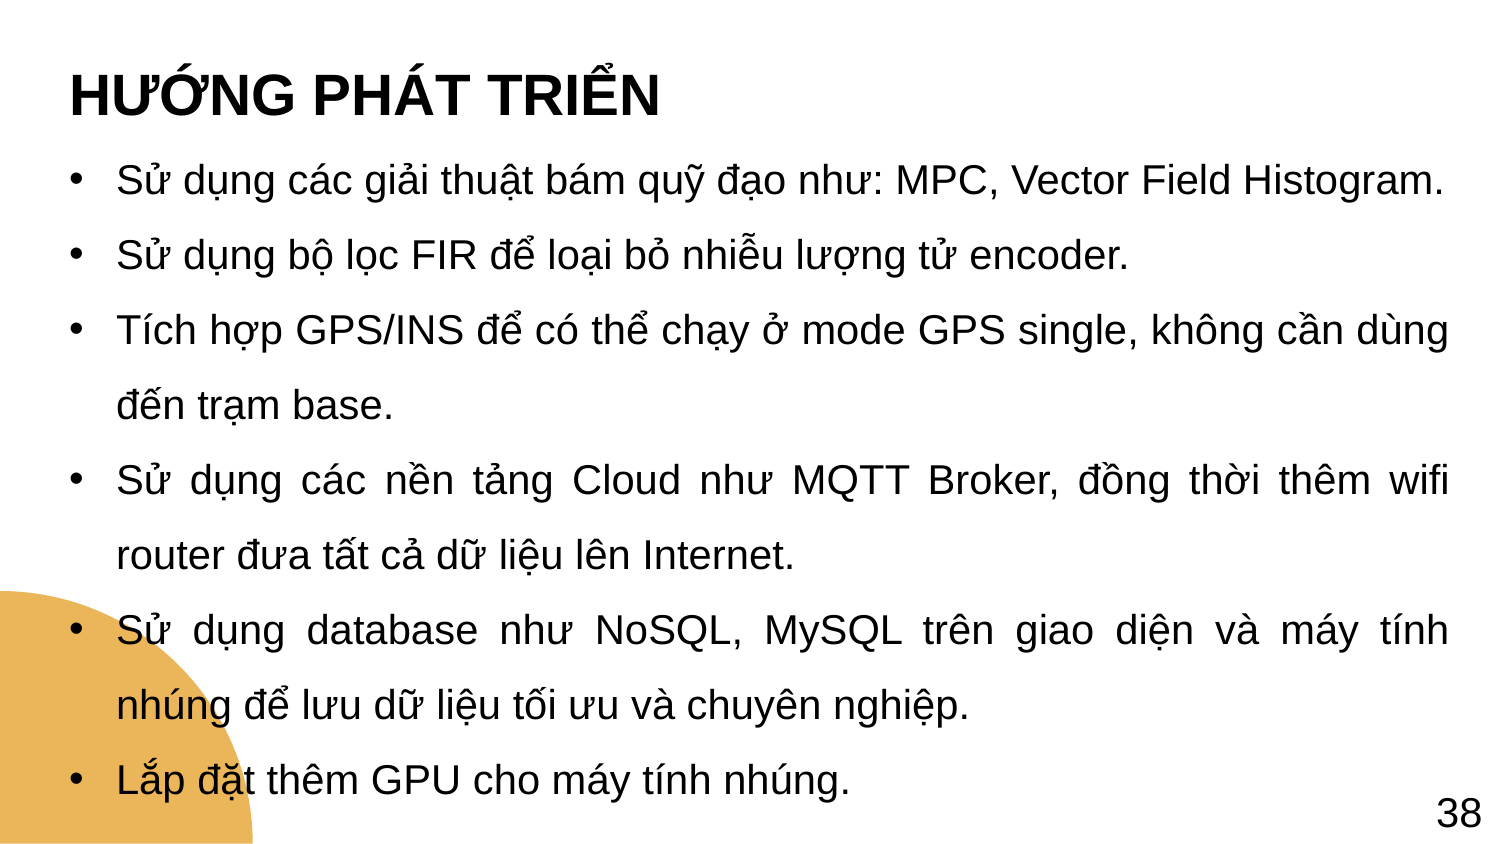

HƯỚNG PHÁT TRIỂN

Sử dụng các giải thuật bám quỹ đạo như: MPC, Vector Field Histogram.
Sử dụng bộ lọc FIR để loại bỏ nhiễu lượng tử encoder.
Tích hợp GPS/INS để có thể chạy ở mode GPS single, không cần dùng đến trạm base.
Sử dụng các nền tảng Cloud như MQTT Broker, đồng thời thêm wifi router đưa tất cả dữ liệu lên Internet.
Sử dụng database như NoSQL, MySQL trên giao diện và máy tính nhúng để lưu dữ liệu tối ưu và chuyên nghiệp.
Lắp đặt thêm GPU cho máy tính nhúng.

38